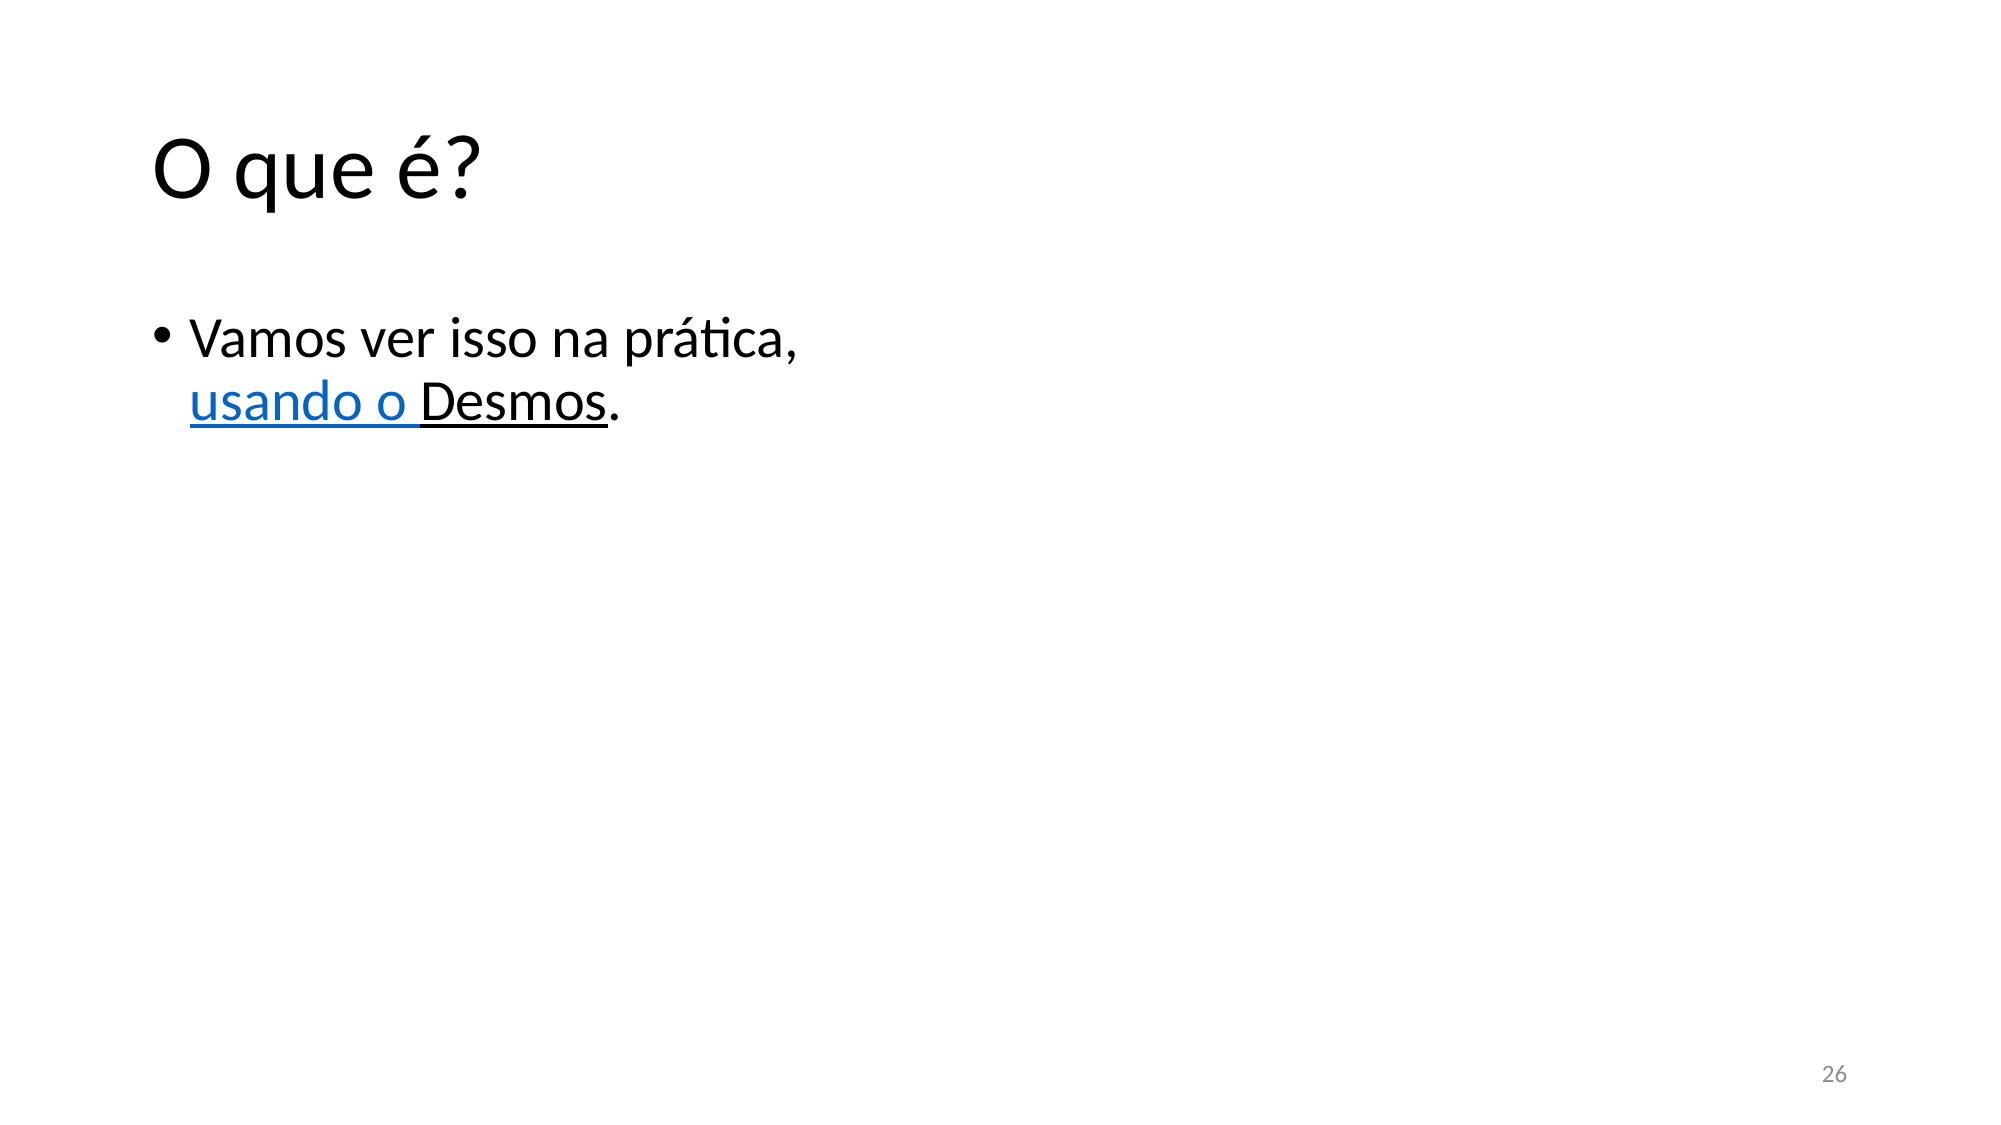

# O que é?
Vamos ver isso na prática, usando o Desmos.

26